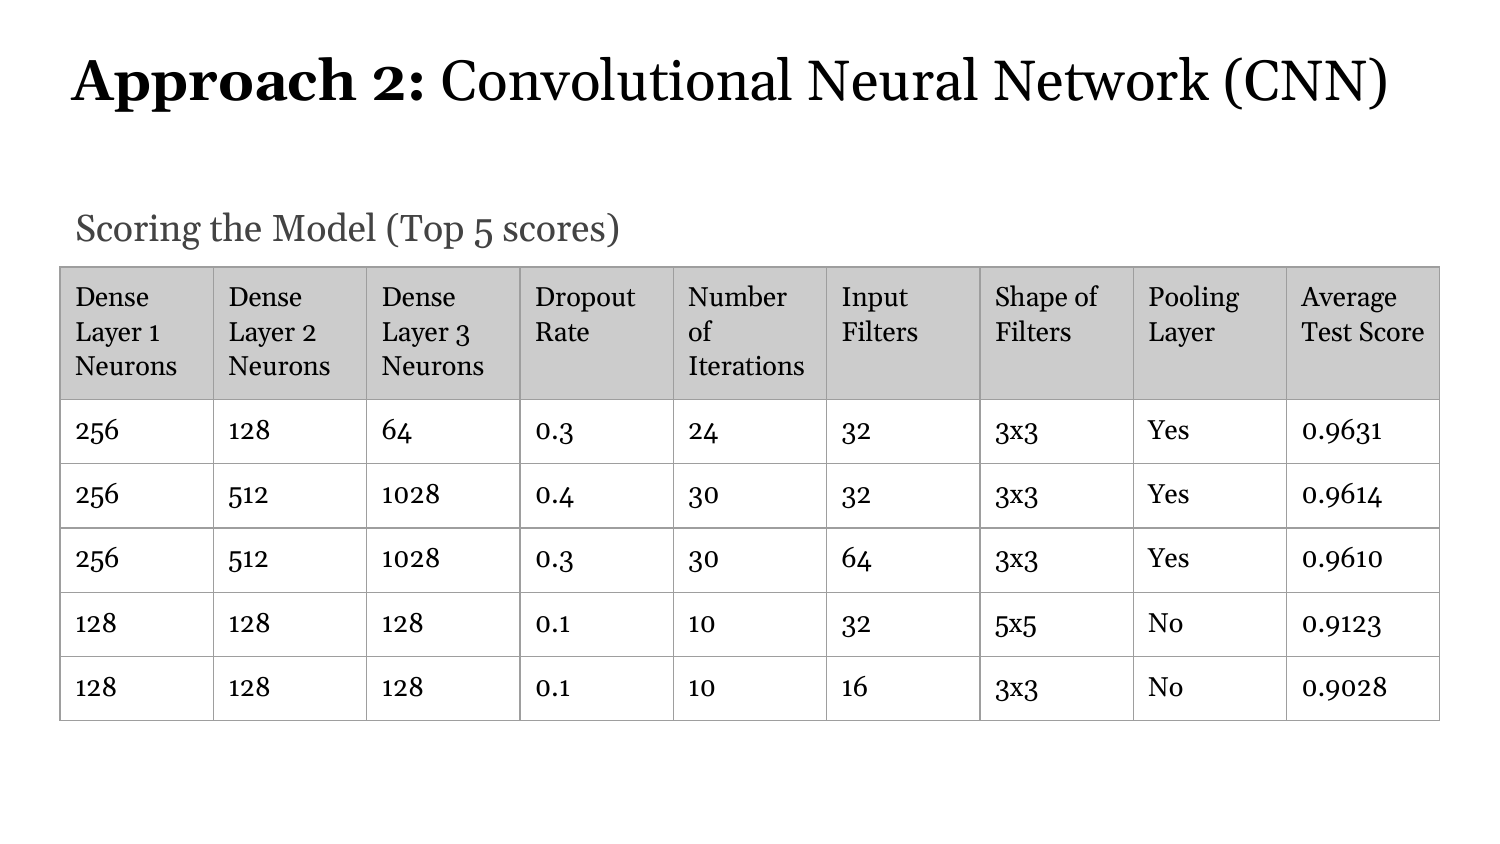

# Approach 2: Convolutional Neural Network (CNN)

Scoring the Model (Top 5 scores)
| Dense Layer 1 Neurons | Dense Layer 2 Neurons | Dense Layer 3 Neurons | Dropout Rate | Number of Iterations | Input Filters | Shape of Filters | Pooling Layer | Average Test Score |
| --- | --- | --- | --- | --- | --- | --- | --- | --- |
| 256 | 128 | 64 | 0.3 | 24 | 32 | 3x3 | Yes | 0.9631 |
| 256 | 512 | 1028 | 0.4 | 30 | 32 | 3x3 | Yes | 0.9614 |
| 256 | 512 | 1028 | 0.3 | 30 | 64 | 3x3 | Yes | 0.9610 |
| 128 | 128 | 128 | 0.1 | 10 | 32 | 5x5 | No | 0.9123 |
| 128 | 128 | 128 | 0.1 | 10 | 16 | 3x3 | No | 0.9028 |